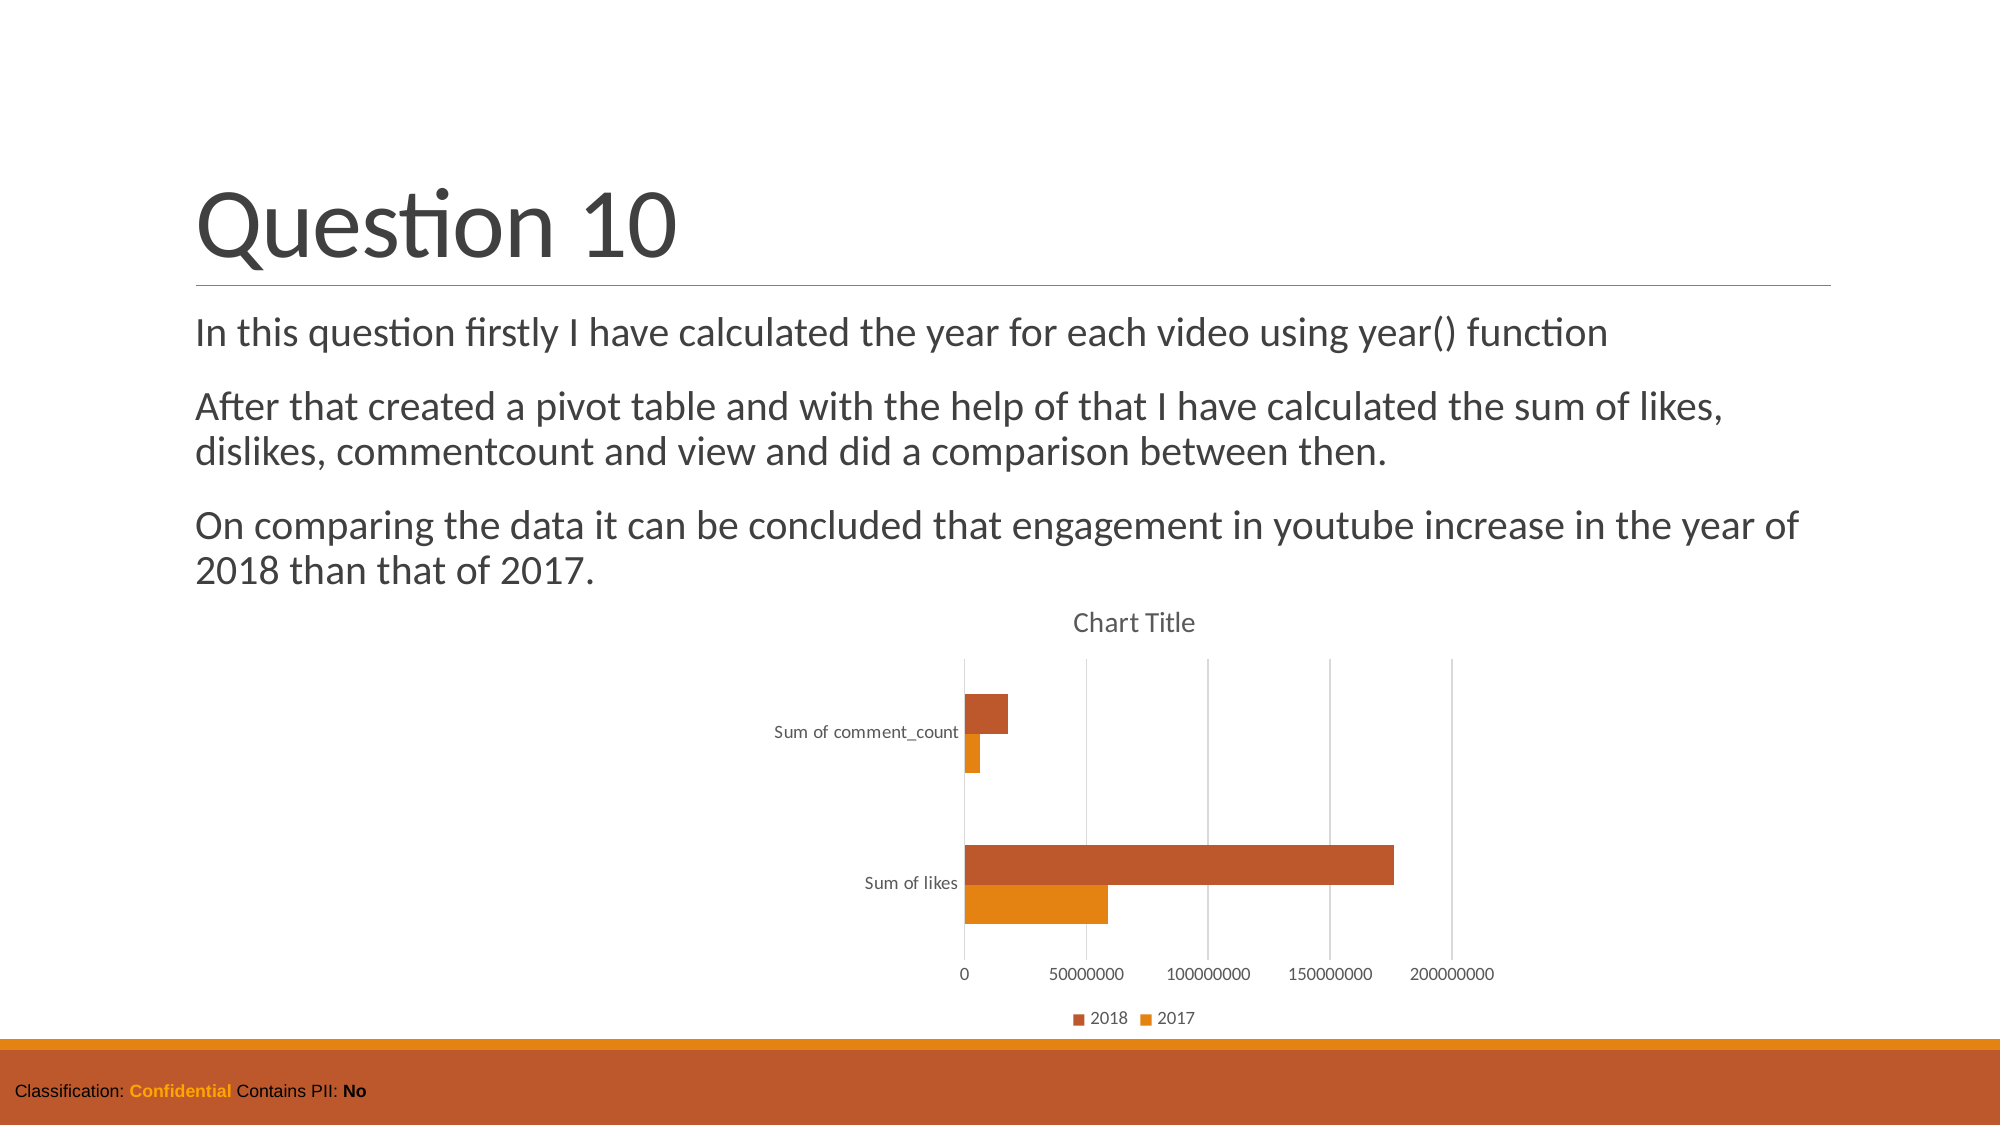

# Question 10
In this question firstly I have calculated the year for each video using year() function
After that created a pivot table and with the help of that I have calculated the sum of likes, dislikes, commentcount and view and did a comparison between then.
On comparing the data it can be concluded that engagement in youtube increase in the year of 2018 than that of 2017.

### Chart:

| Category | 2017 | 2018 |
|---|---|---|
| Sum of likes | 59063929.0 | 176409897.0 |
| Sum of comment_count | 6422378.0 | 17741295.0 |